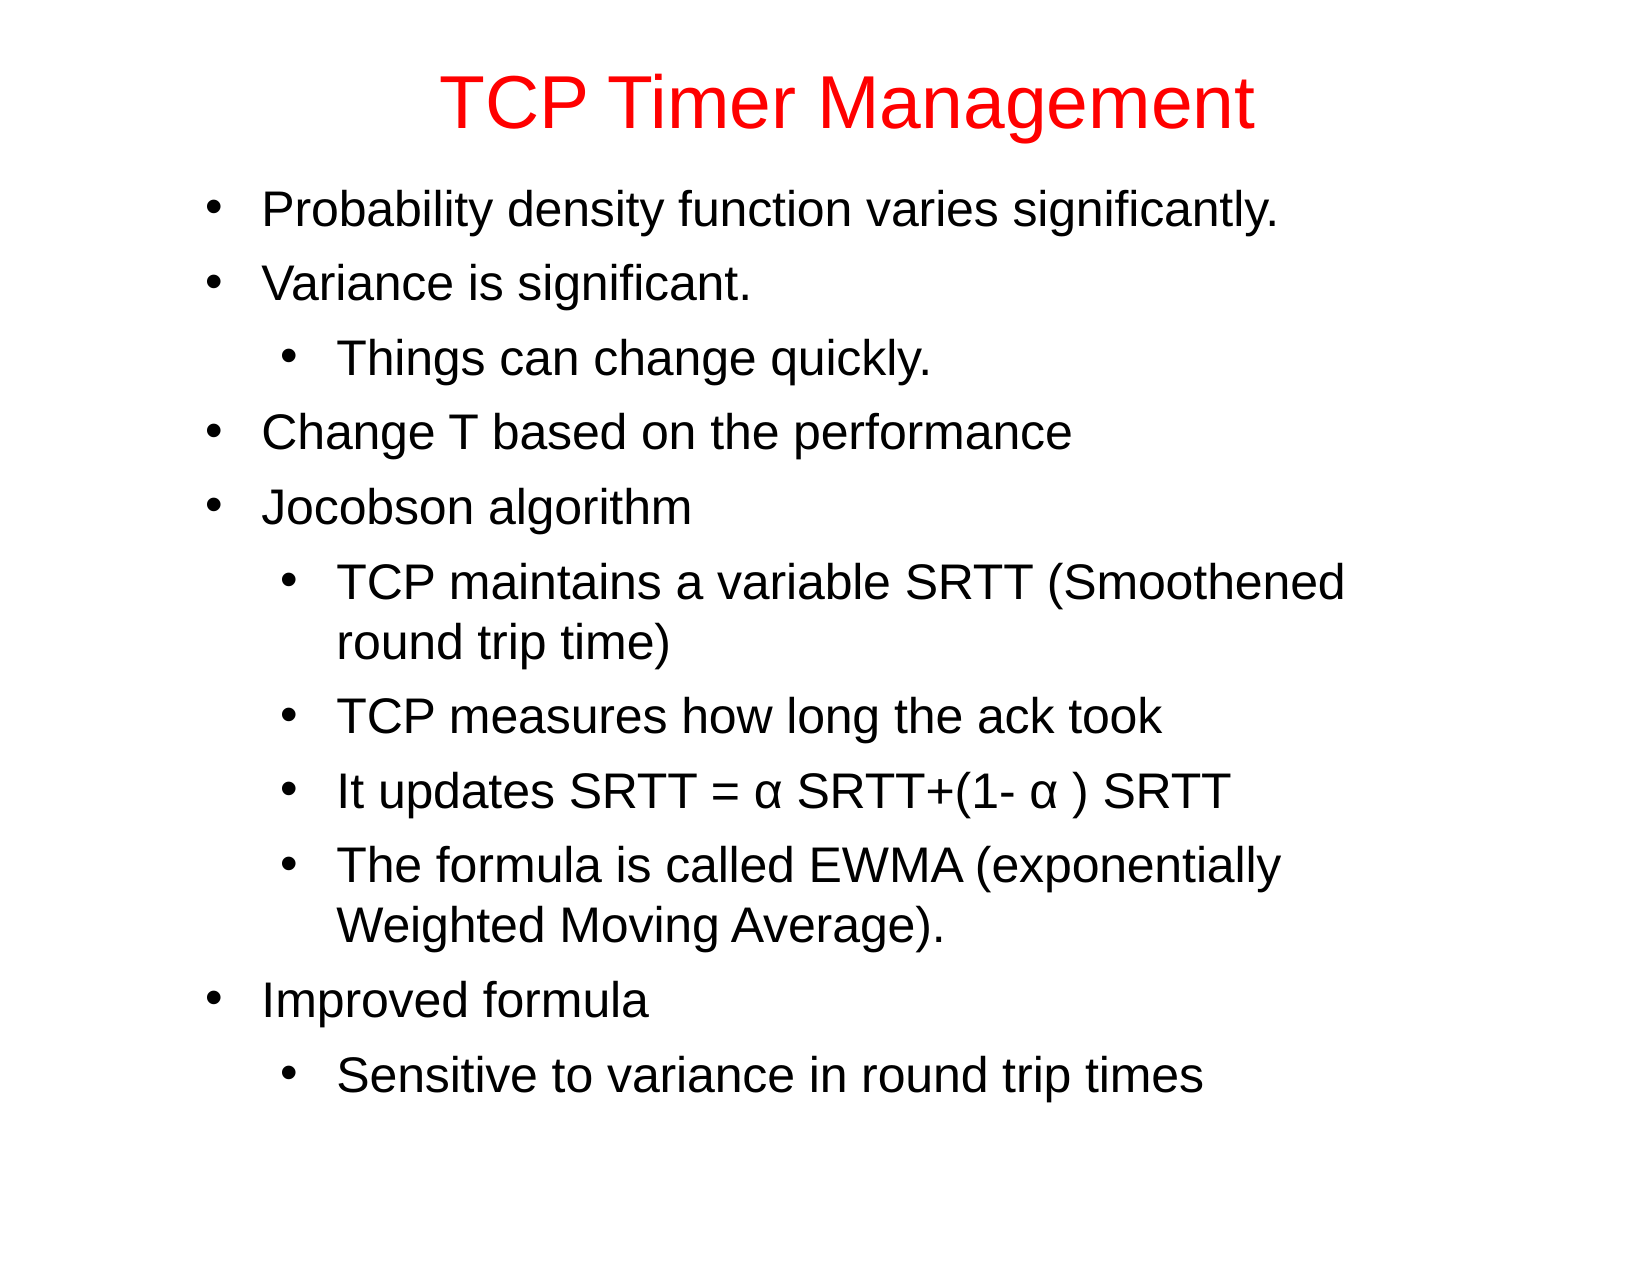

# TCP Timer Management
Probability density function varies significantly.
Variance is significant.
Things can change quickly.
Change T based on the performance
Jocobson algorithm
TCP maintains a variable SRTT (Smoothened round trip time)
TCP measures how long the ack took
It updates SRTT = α SRTT+(1- α ) SRTT
The formula is called EWMA (exponentially Weighted Moving Average).
Improved formula
Sensitive to variance in round trip times